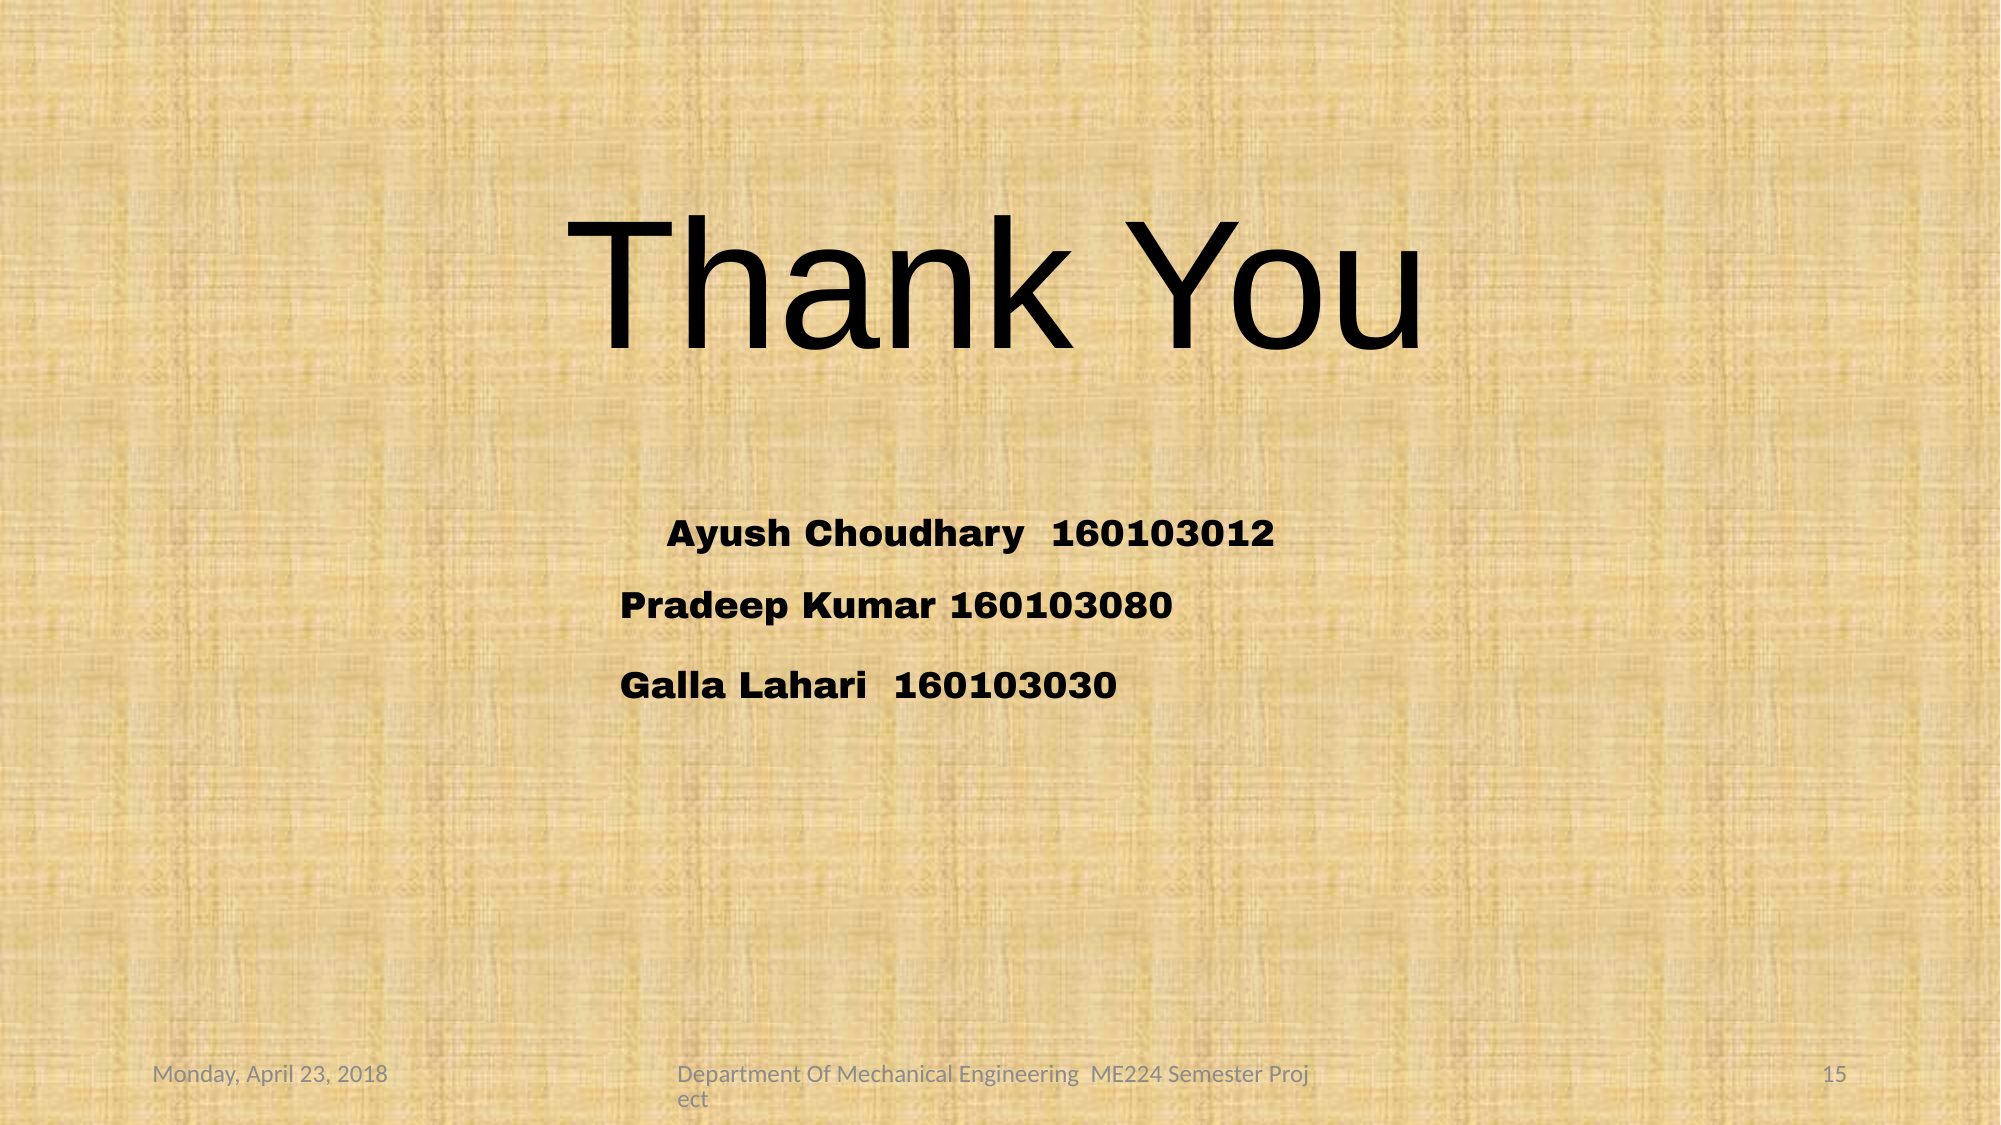

# Thank You Ayush Choudhary  160103012 Pradeep Kumar 160103080 Galla Lahari  160103030
Monday, April 23, 2018
Department Of Mechanical Engineering  ME224 Semester Project
15